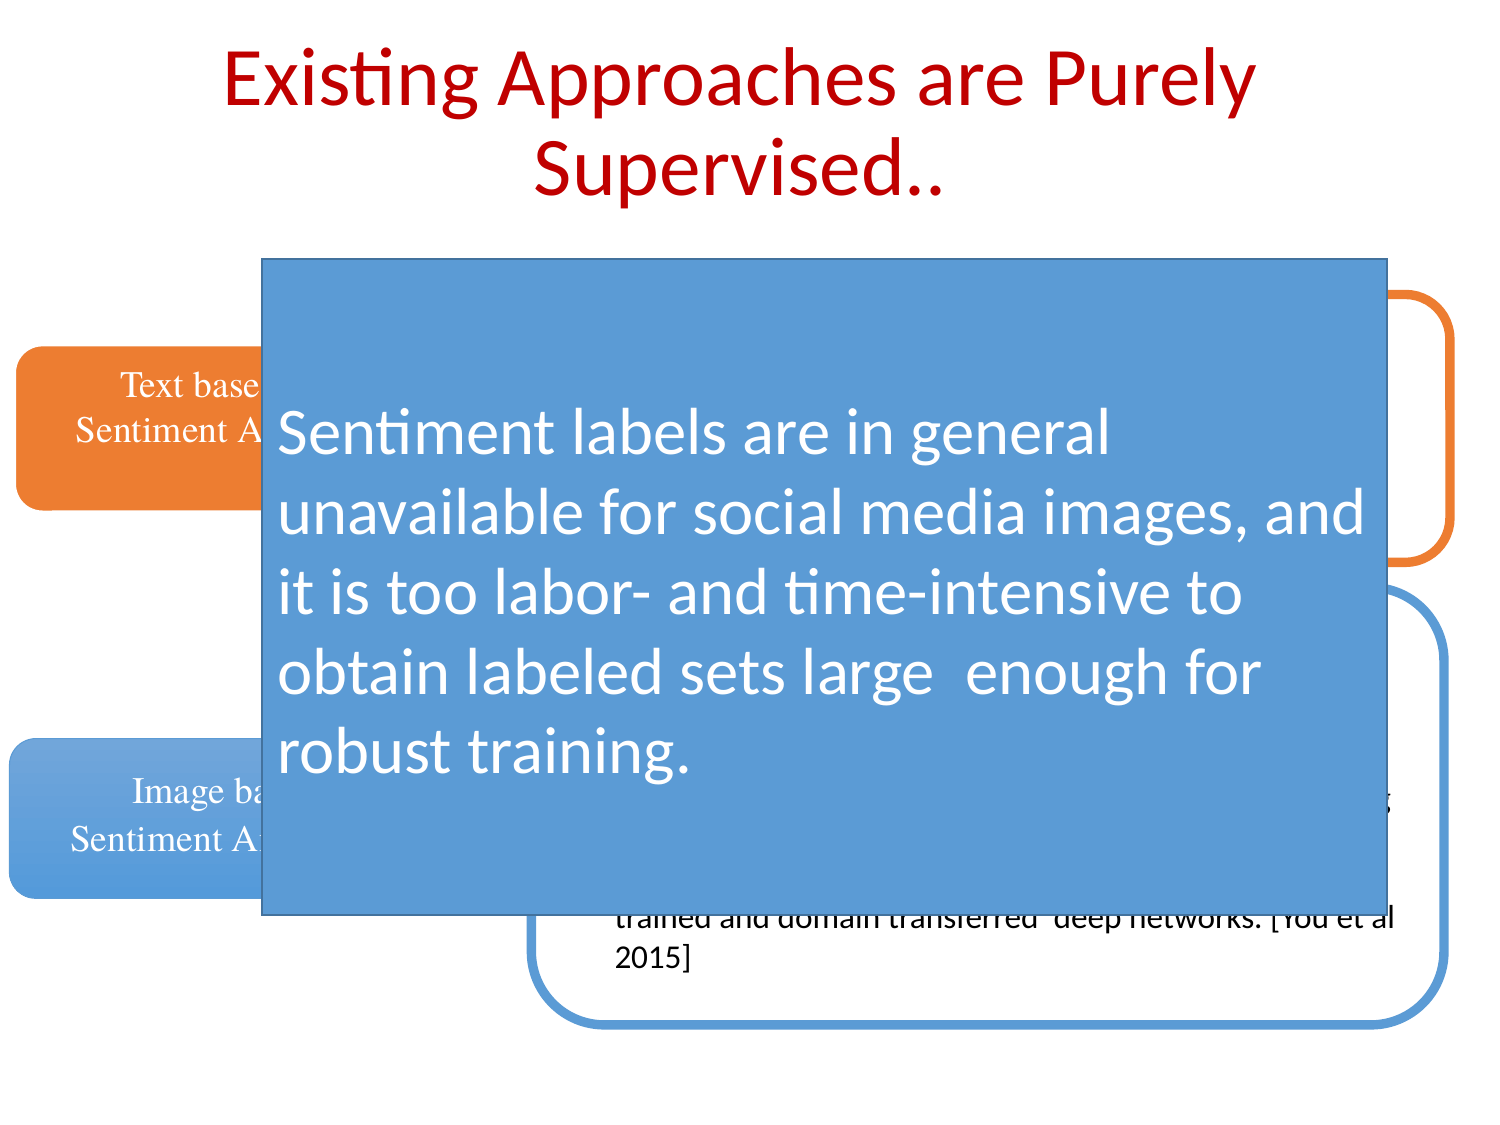

# Existing Approaches are Purely Supervised..
Sentiment labels are in general unavailable for social media images, and it is too labor- and time-intensive to obtain labeled sets large  enough for robust training.
Thumbs up? Sentiment classification using machine learning techniques. [Pang et al 2002]
Sentiment analysis and opinion mining [Liu et al 2012]
Listening to the crowd: automated analysis of events via aggregated twitter sentiment. [Hu et al 2012]

          Text based
    Sentiment Analysis
Can we understand Van Gogh’s mood?: learning to infer affects from images in social networks.[Jia et all 2012 ]
Sentribute: image sentiment analysis from a mid-level perspective. [Yuan et al2013]
Large-scale visual sentiment ontology and detectors using adjective noun pairs [Borth et al2013]
Robust image sentiment analysis using progressively trained and domain transferred  deep networks. [You et al 2015]

        Image based
    Sentiment Analysis